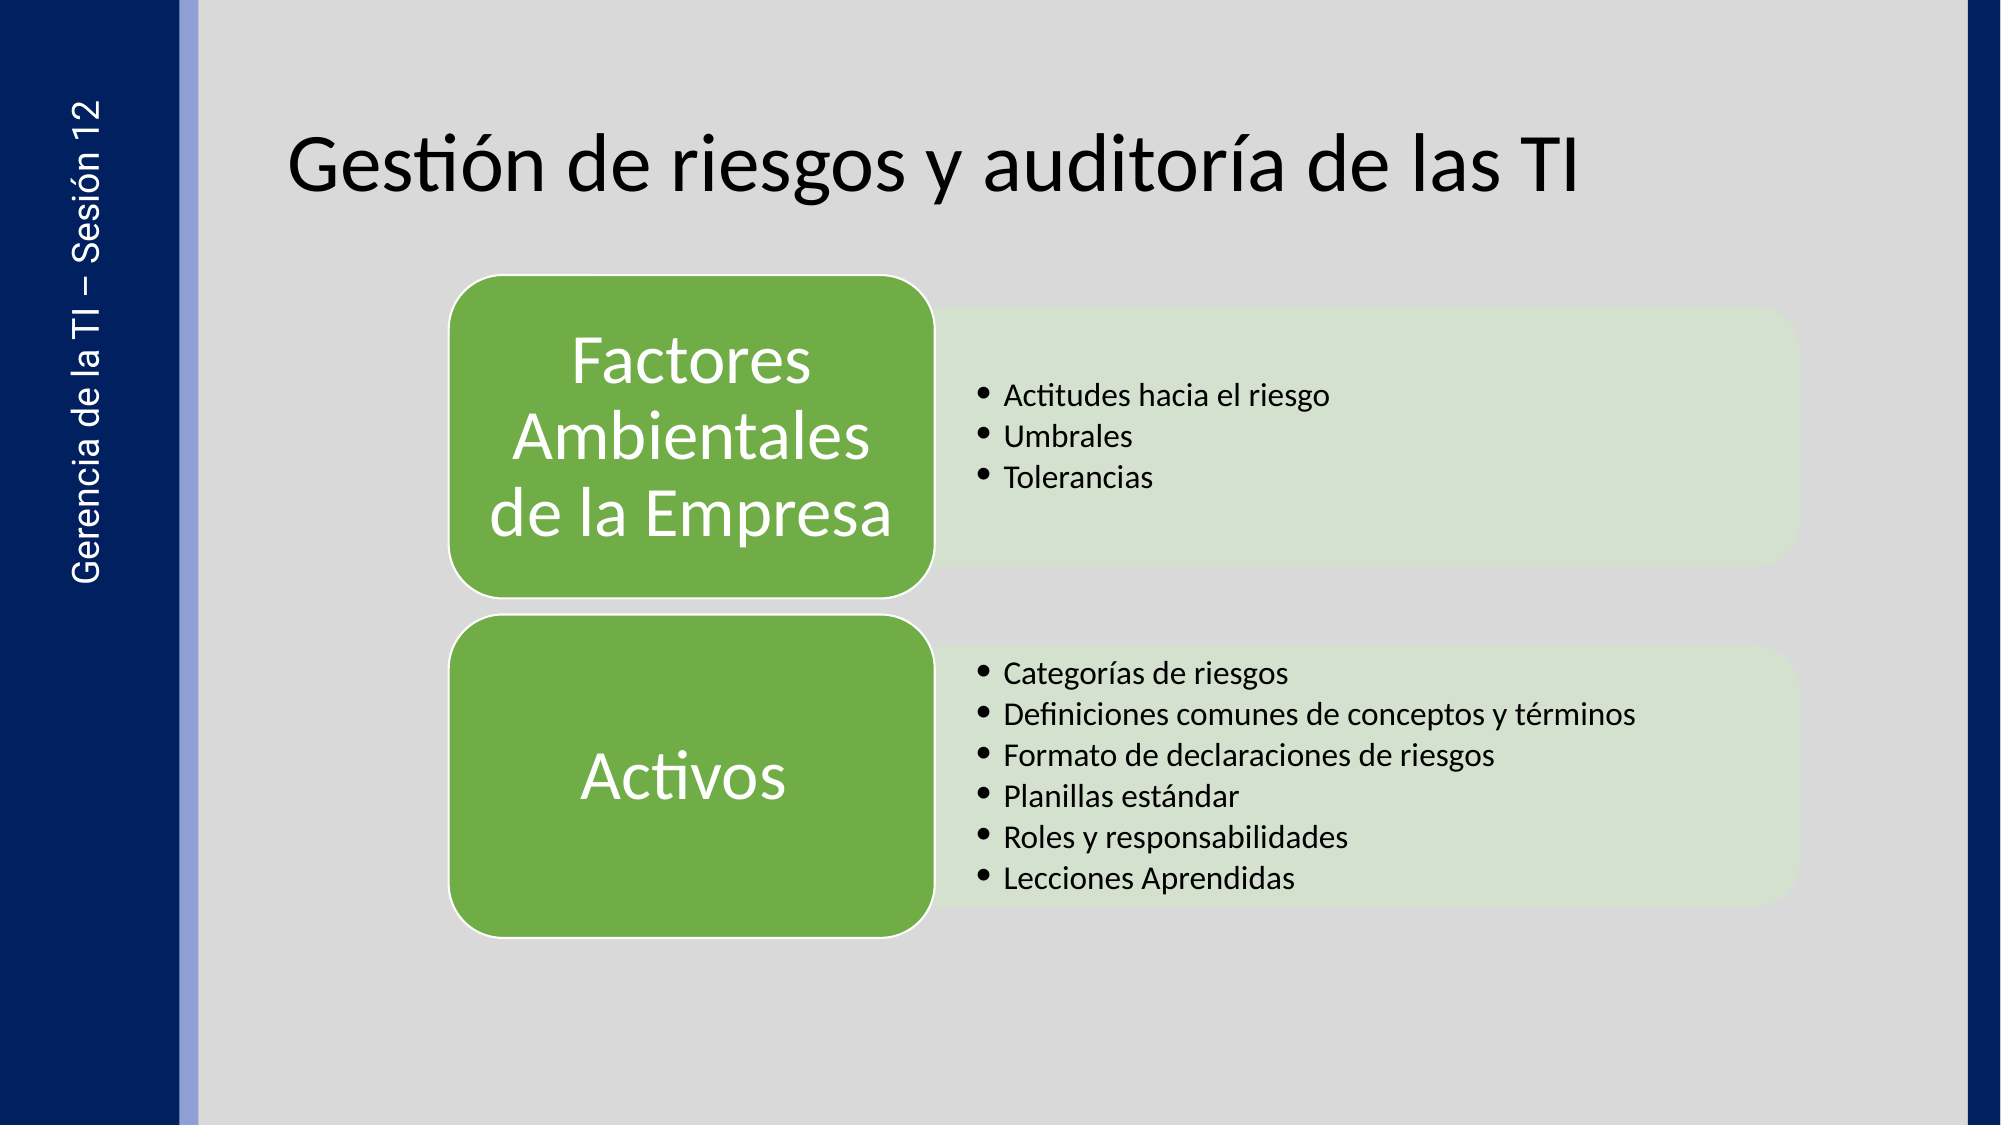

Gestión de riesgos y auditoría de las TI

Factores Ambientales de la Empresa
Actitudes hacia el riesgo
Umbrales
Tolerancias

Activos
Categorías de riesgos
Definiciones comunes de conceptos y términos
Formato de declaraciones de riesgos
Planillas estándar
Roles y responsabilidades
Lecciones Aprendidas
Gerencia de la TI – Sesión 12